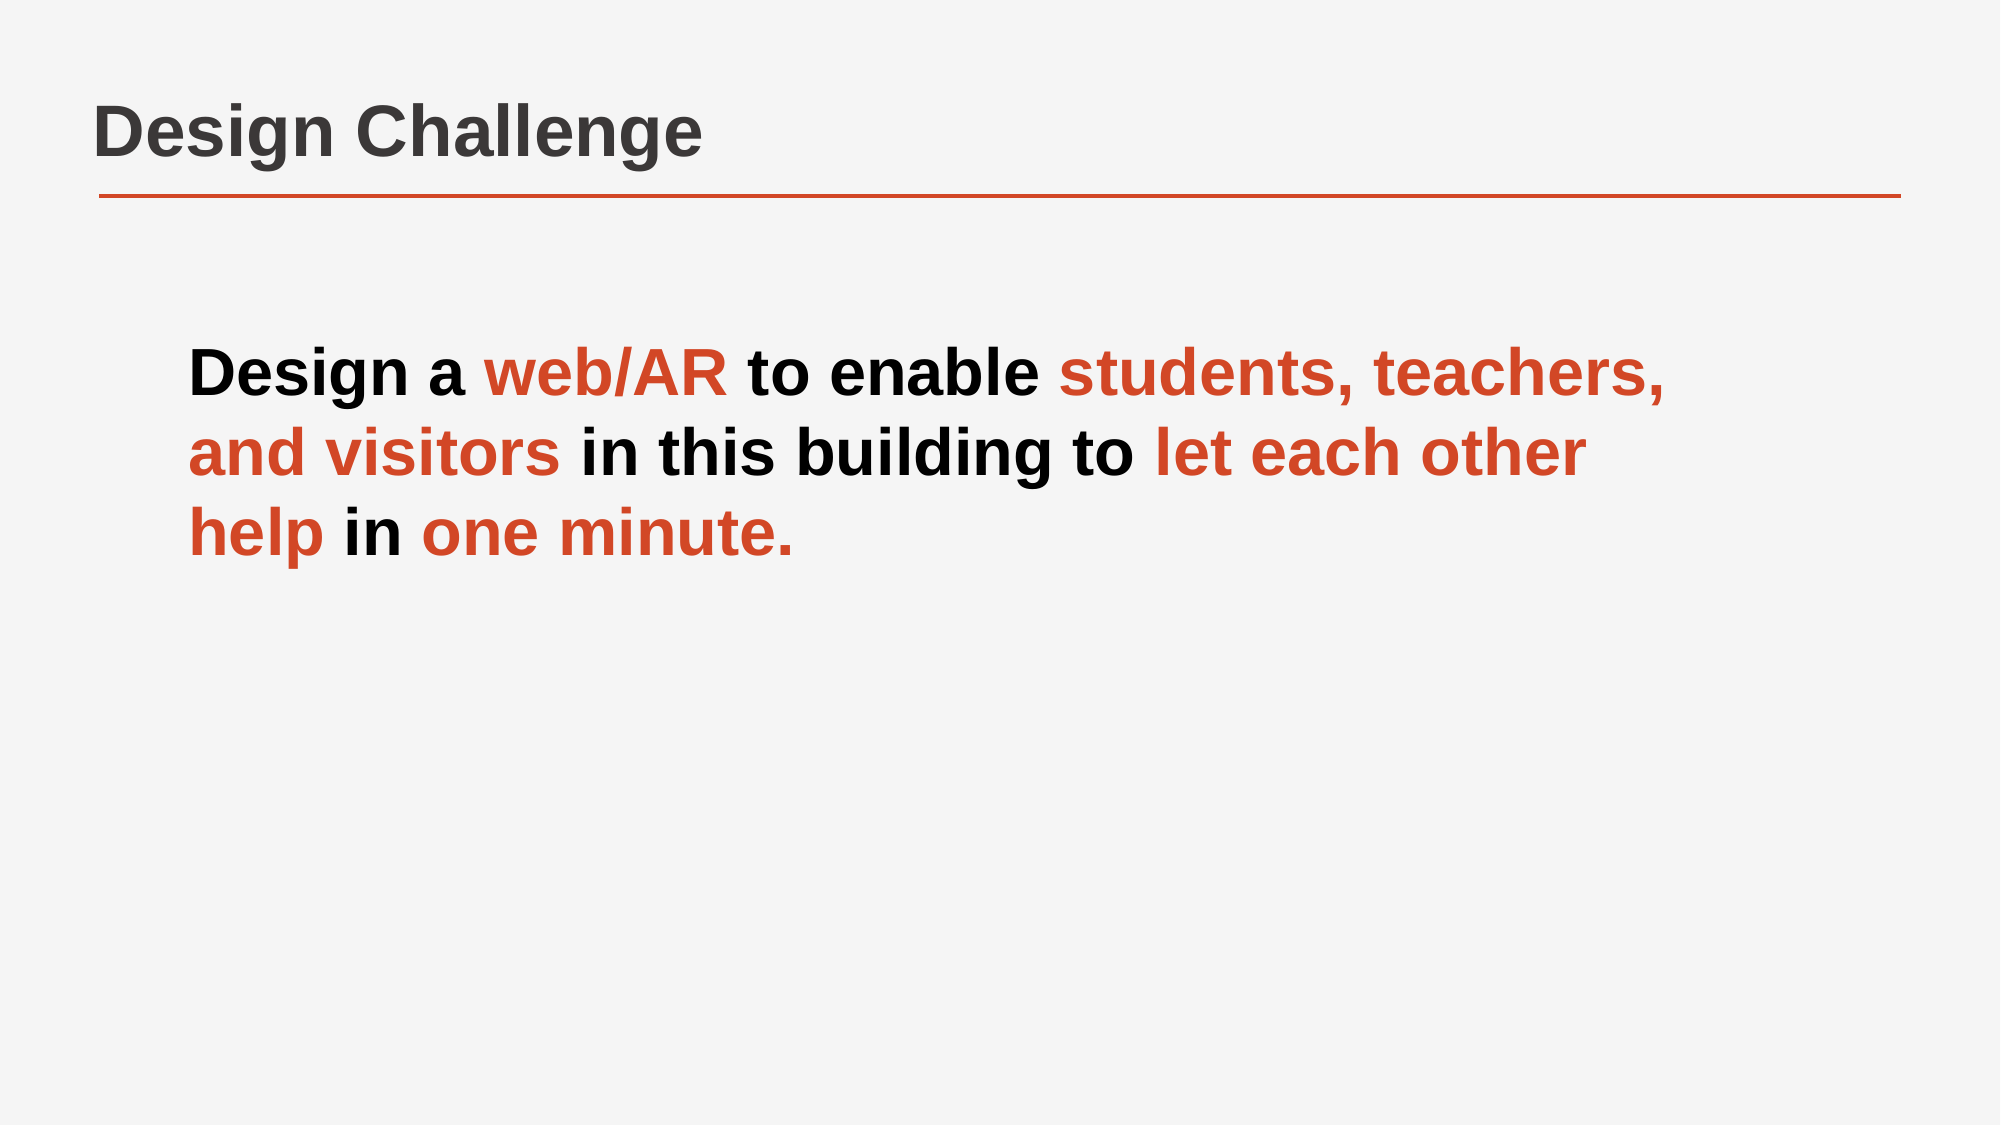

# Design Challenge
Design a web/AR to enable students, teachers, and visitors in this building to let each other help in one minute.